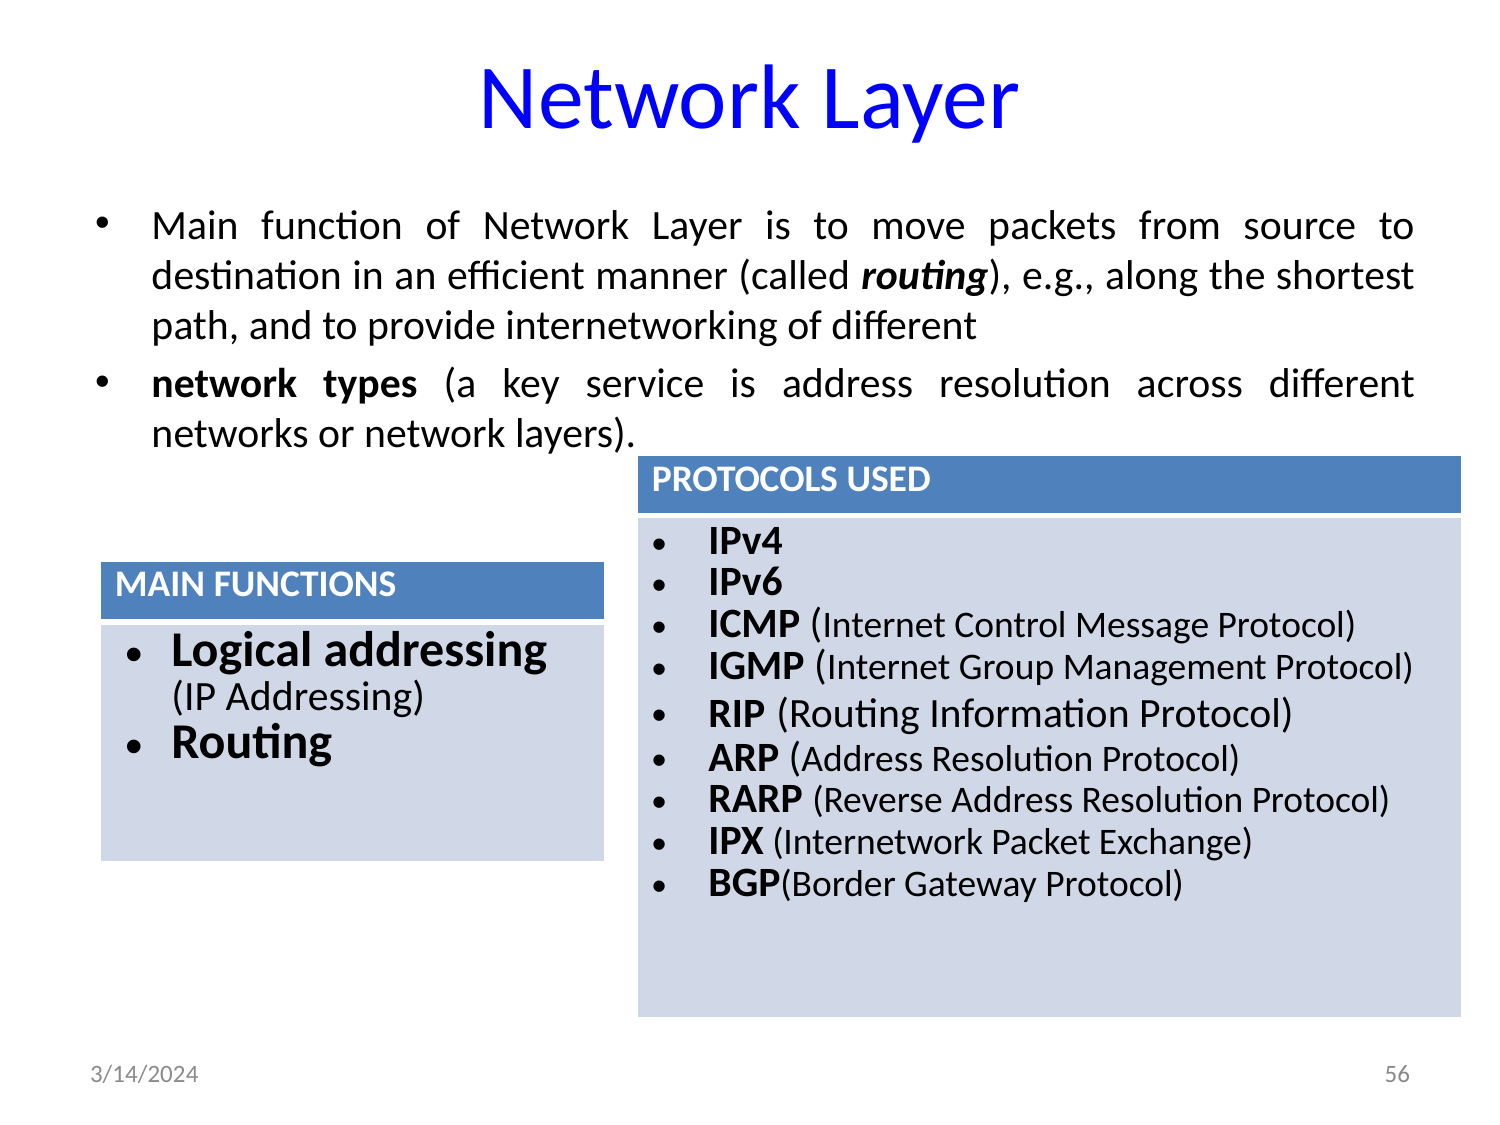

# Network Layer
Main function of Network Layer is to move packets from source to destination in an efficient manner (called routing), e.g., along the shortest path, and to provide internetworking of different
network types (a key service is address resolution across different networks or network layers).
| PROTOCOLS USED |
| --- |
| IPv4 IPv6 ICMP (Internet Control Message Protocol) IGMP (Internet Group Management Protocol) RIP (Routing Information Protocol) ARP (Address Resolution Protocol) RARP (Reverse Address Resolution Protocol) IPX (Internetwork Packet Exchange) BGP(Border Gateway Protocol) |
| MAIN FUNCTIONS |
| --- |
| Logical addressing (IP Addressing) Routing |
3/14/2024
56